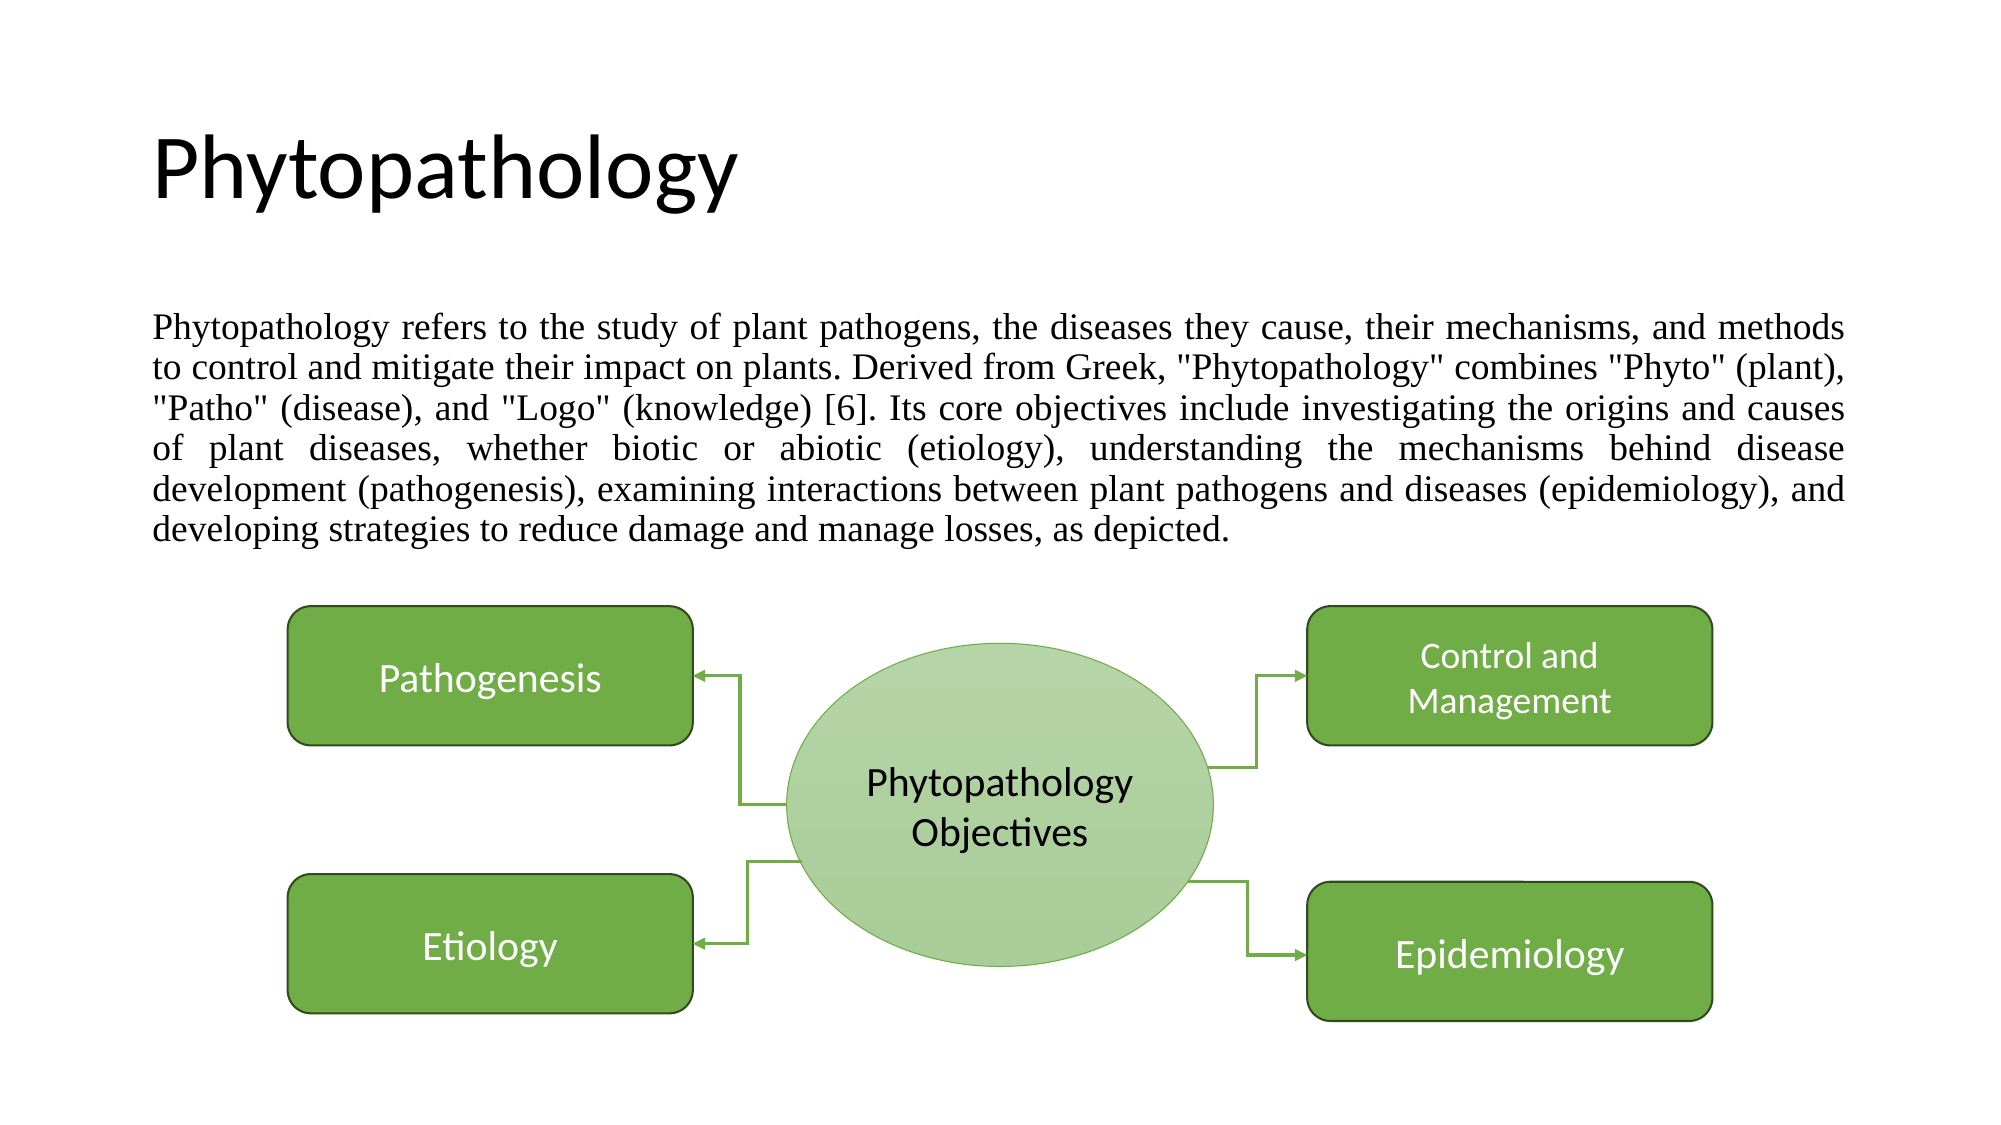

# Phytopathology
Phytopathology refers to the study of plant pathogens, the diseases they cause, their mechanisms, and methods to control and mitigate their impact on plants. Derived from Greek, "Phytopathology" combines "Phyto" (plant), "Patho" (disease), and "Logo" (knowledge) [6]. Its core objectives include investigating the origins and causes of plant diseases, whether biotic or abiotic (etiology), understanding the mechanisms behind disease development (pathogenesis), examining interactions between plant pathogens and diseases (epidemiology), and developing strategies to reduce damage and manage losses, as depicted.
Pathogenesis
Control and Management
Phytopathology Objectives
Etiology
Epidemiology